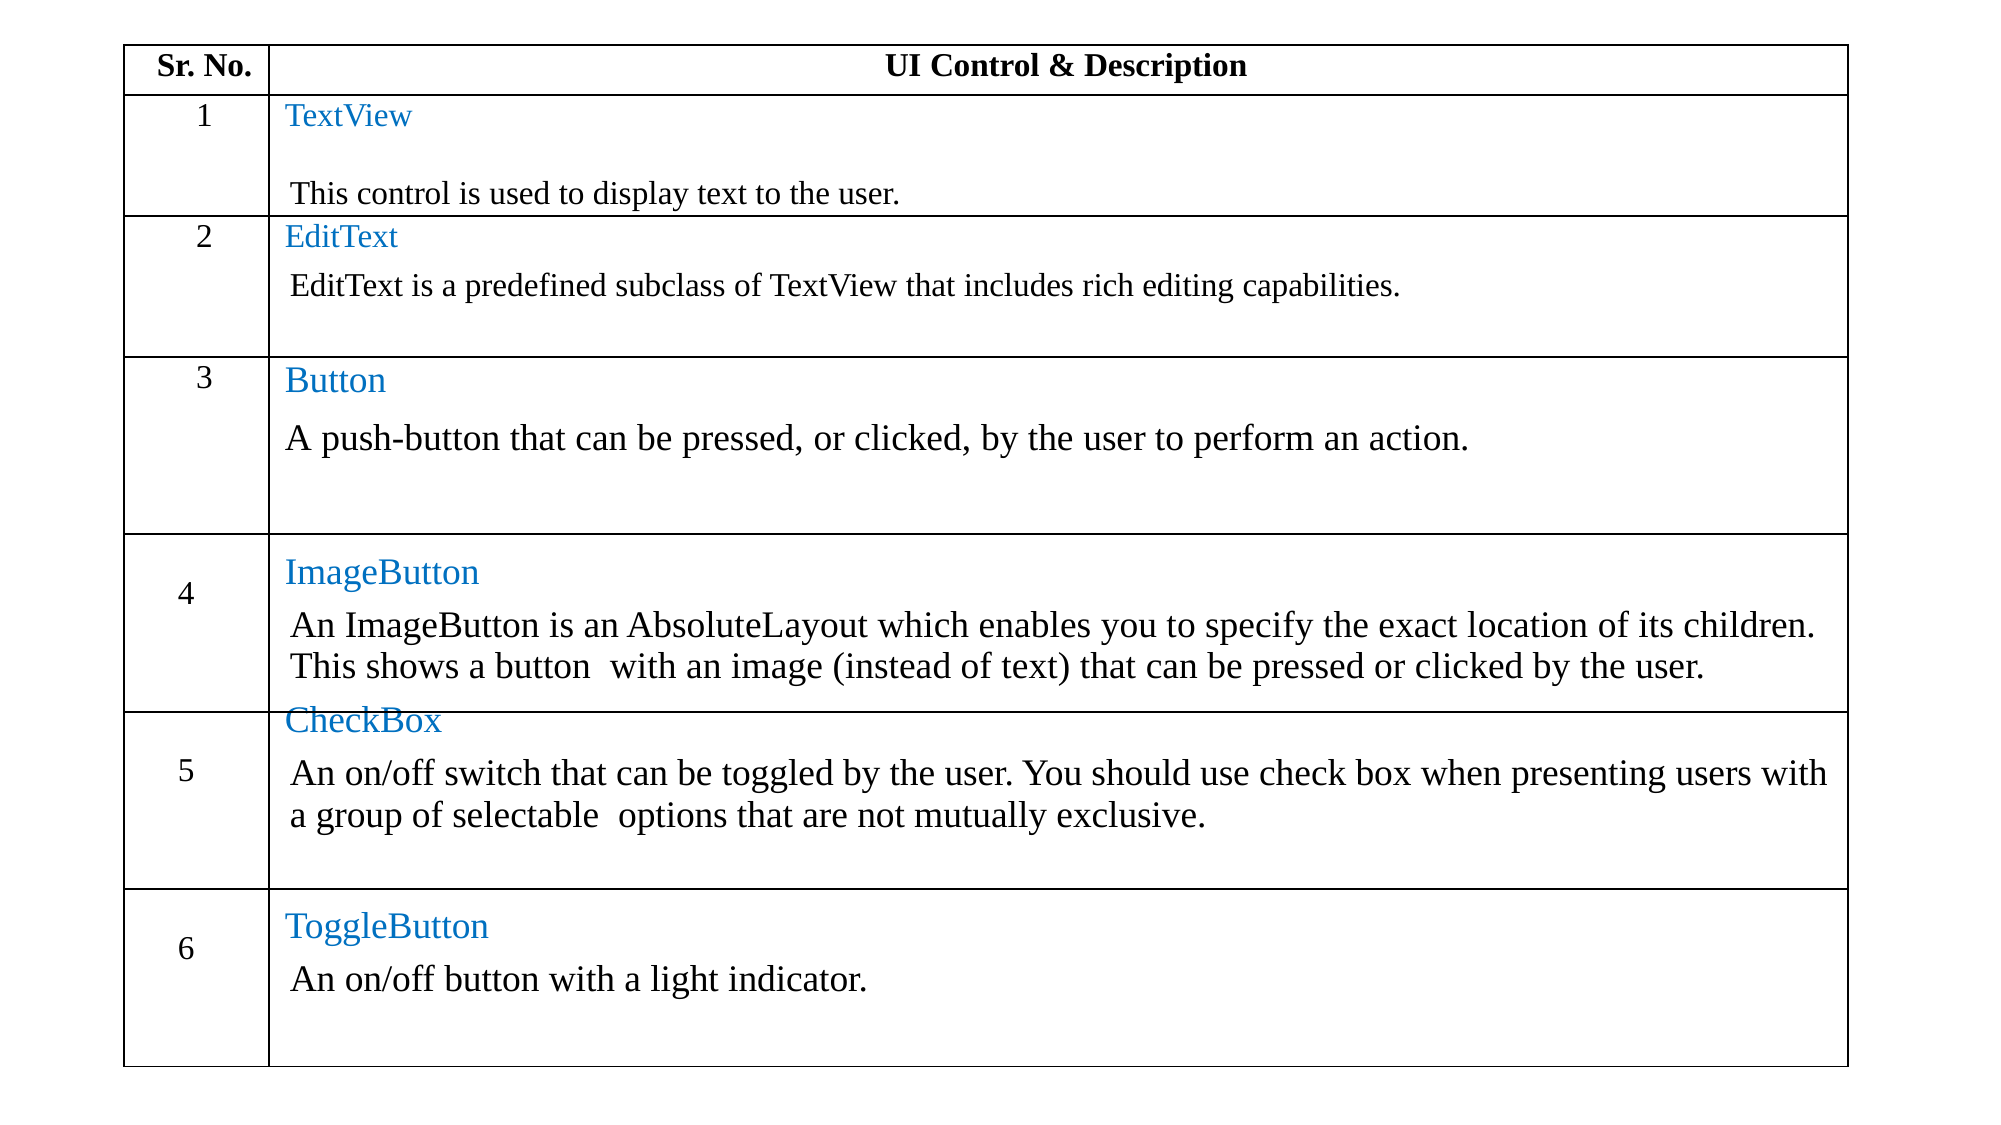

| Sr. No. | UI Control & Description |
| --- | --- |
| 1 | TextView This control is used to display text to the user. |
| 2 | EditText EditText is a predefined subclass of TextView that includes rich editing capabilities. |
| 3 | Button A push-button that can be pressed, or clicked, by the user to perform an action. |
| 4 | ImageButton An ImageButton is an AbsoluteLayout which enables you to specify the exact location of its children. This shows a button with an image (instead of text) that can be pressed or clicked by the user. |
| 5 | CheckBox An on/off switch that can be toggled by the user. You should use check box when presenting users with a group of selectable options that are not mutually exclusive. |
| 6 | ToggleButton An on/off button with a light indicator. |